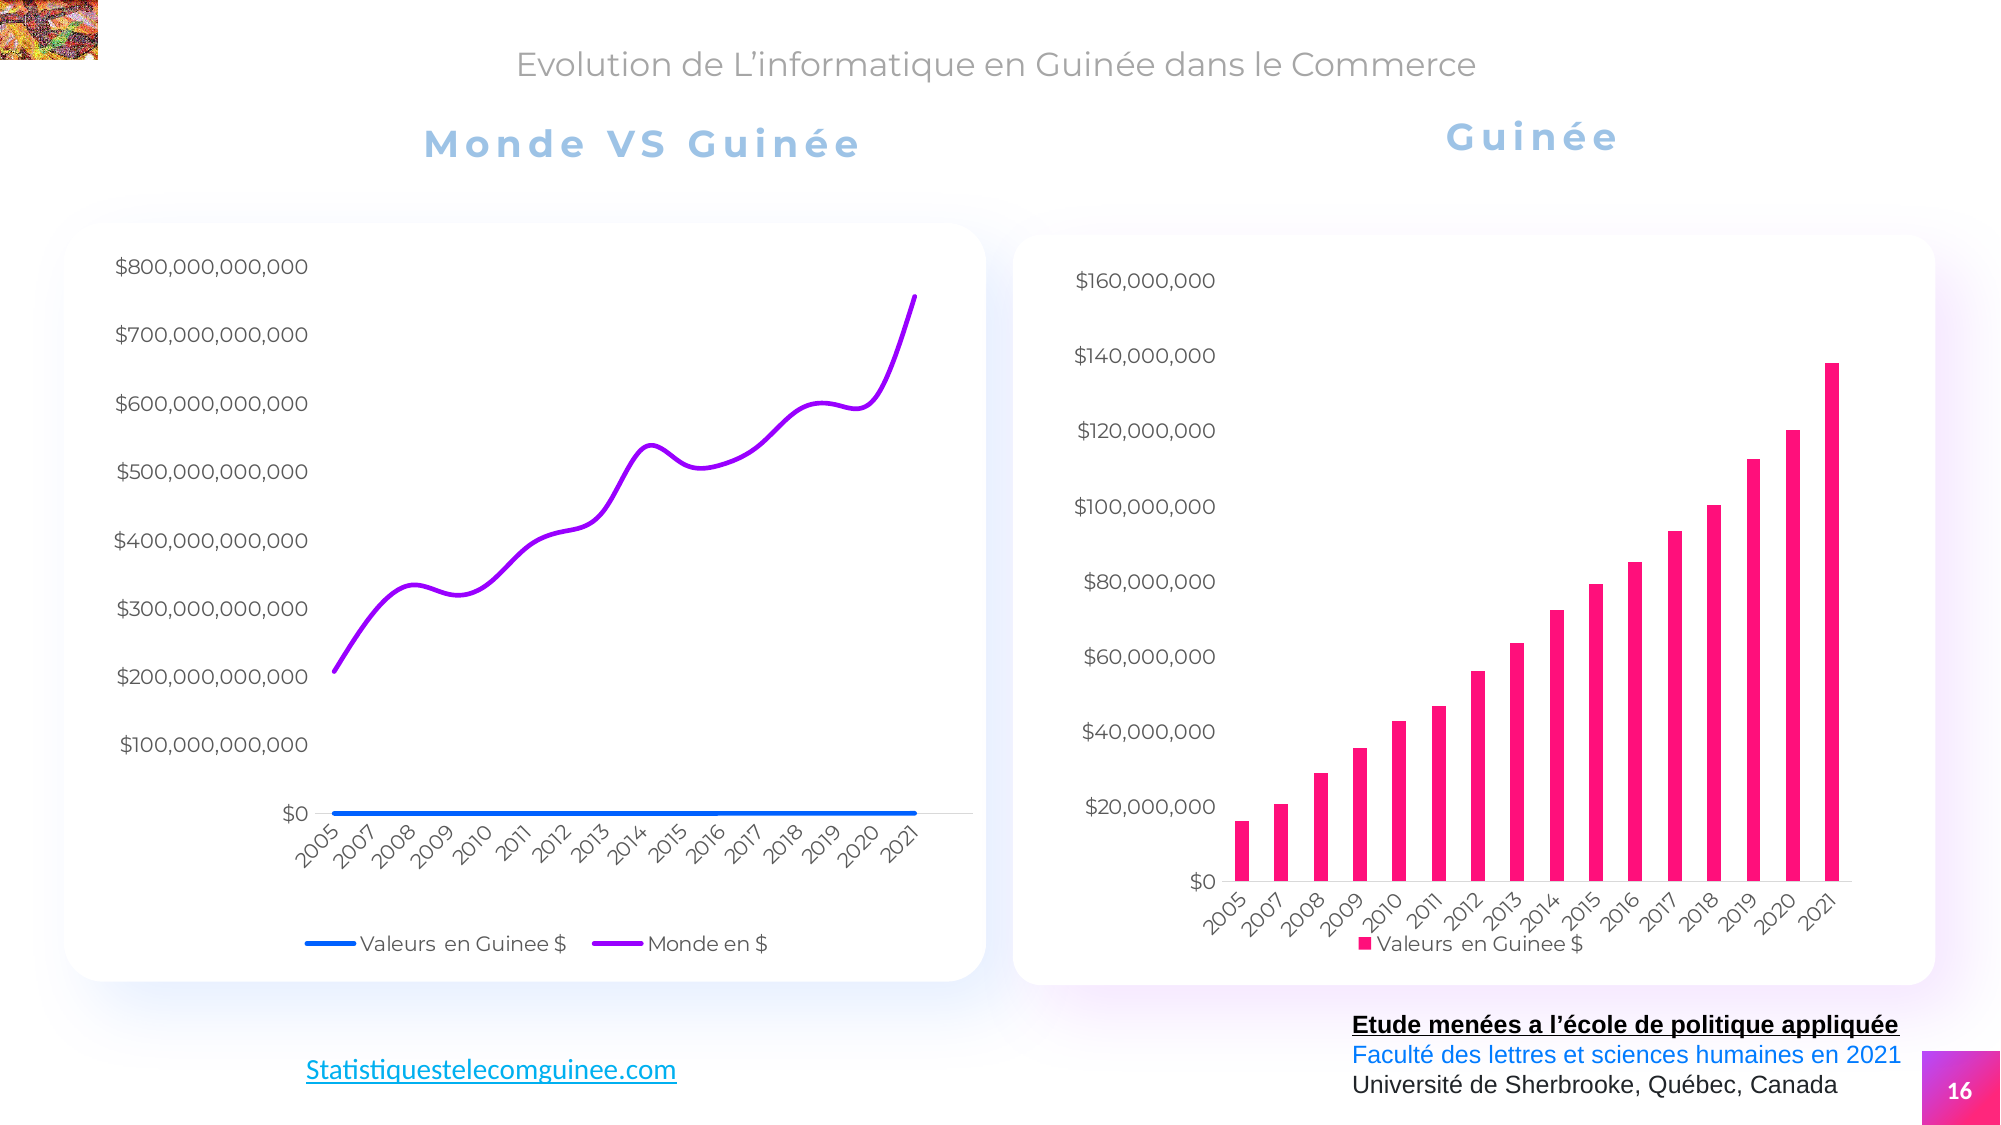

Evolution de L’informatique en Guinée dans le Commerce
 Guinée
Monde VS Guinée

### Chart

| Category | Valeurs  en Guinee $    | Monde en $ |
|---|---|---|
| 2005 | 16060000.0 | 207668000000.0 |
| 2007 | 20650000.0 | 292572000000.0 |
| 2008 | 28980000.0 | 334250000000.0 |
| 2009 | 35570000.0 | 320375000000.0 |
| 2010 | 42670000.0 | 336858000000.0 |
| 2011 | 46690000.0 | 390454000000.0 |
| 2012 | 59990000.0 | 413531000000.0 |
| 2013 | 63620000.0 | 445712000000.0 |
| 2014 | 75343000.0 | 535214000000.0 |
| 2015 | 80239000.0 | 512201000000.0 |
| 2016 | 87129000.0 | 510213000000.0 |
| 2017 | 91314000.0 | 539545000000.0 |
| 2018 | 92318000.0 | 590673000000.0 |
| 2019 | 120530000.0 | 597653000000.0 |
| 2020 | 132243000.0 | 609529000000.0 |
| 2021 | 180250000.0 | 756546000000.0 |
|  | None | None |

### Chart

| Category | Valeurs  en Guinee $    |
|---|---|
| 2005 | 16060000.0 |
| 2007 | 20650000.0 |
| 2008 | 28980000.0 |
| 2009 | 35570000.0 |
| 2010 | 42670000.0 |
| 2011 | 46690000.0 |
| 2012 | 55990000.0 |
| 2013 | 63620000.0 |
| 2014 | 72343000.0 |
| 2015 | 79239000.0 |
| 2016 | 85129000.0 |
| 2017 | 93314000.0 |
| 2018 | 100318000.0 |
| 2019 | 112530000.0 |
| 2020 | 120243000.0 |
| 2021 | 138250000.0 |
Etude menées a l’école de politique appliquée
Faculté des lettres et sciences humaines en 2021
Université de Sherbrooke, Québec, Canada
Statistiquestelecomguinee.com
16